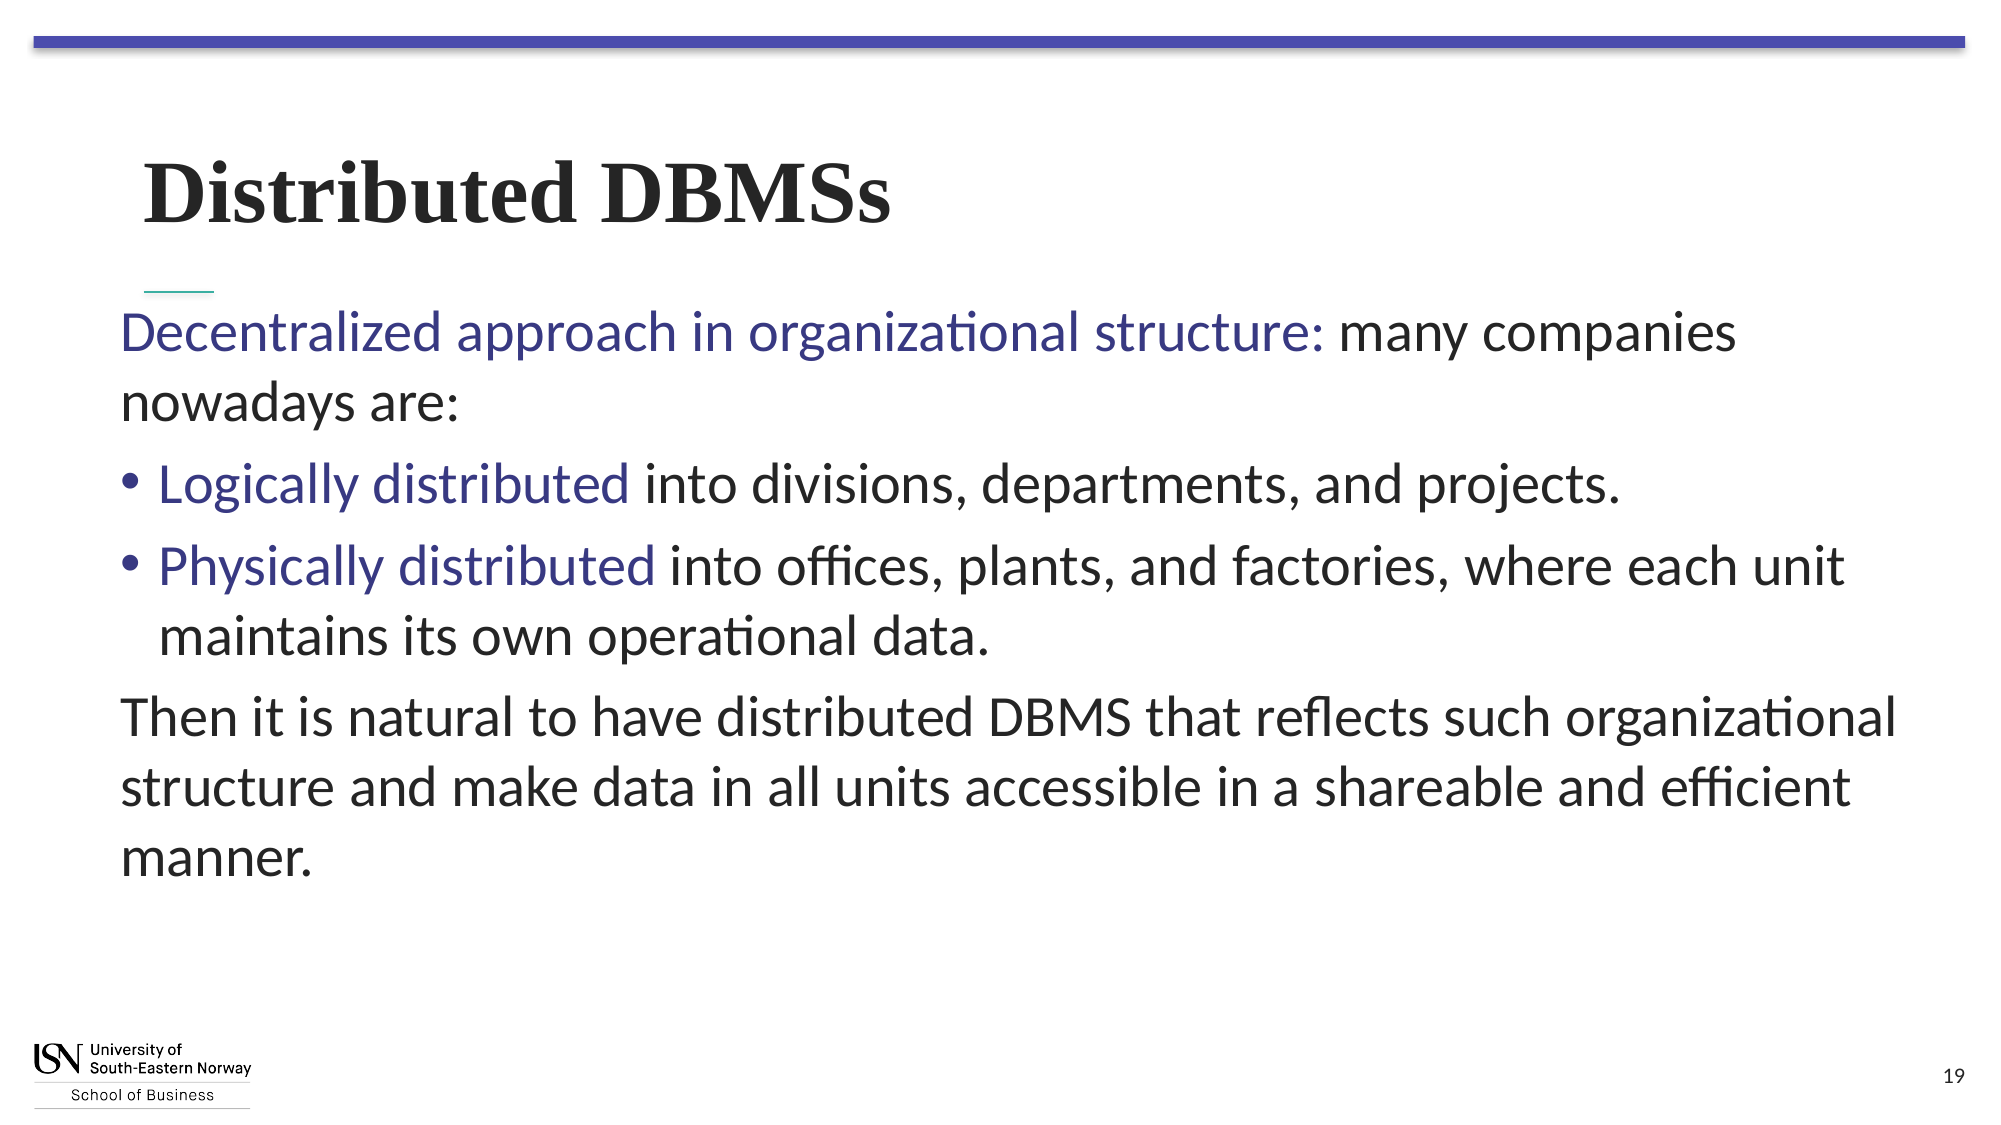

# Distributed DBMSs
Decentralized approach in organizational structure: many companies nowadays are:
Logically distributed into divisions, departments, and projects.
Physically distributed into offices, plants, and factories, where each unit maintains its own operational data.
Then it is natural to have distributed DBMS that reflects such organizational structure and make data in all units accessible in a shareable and efficient manner.
19